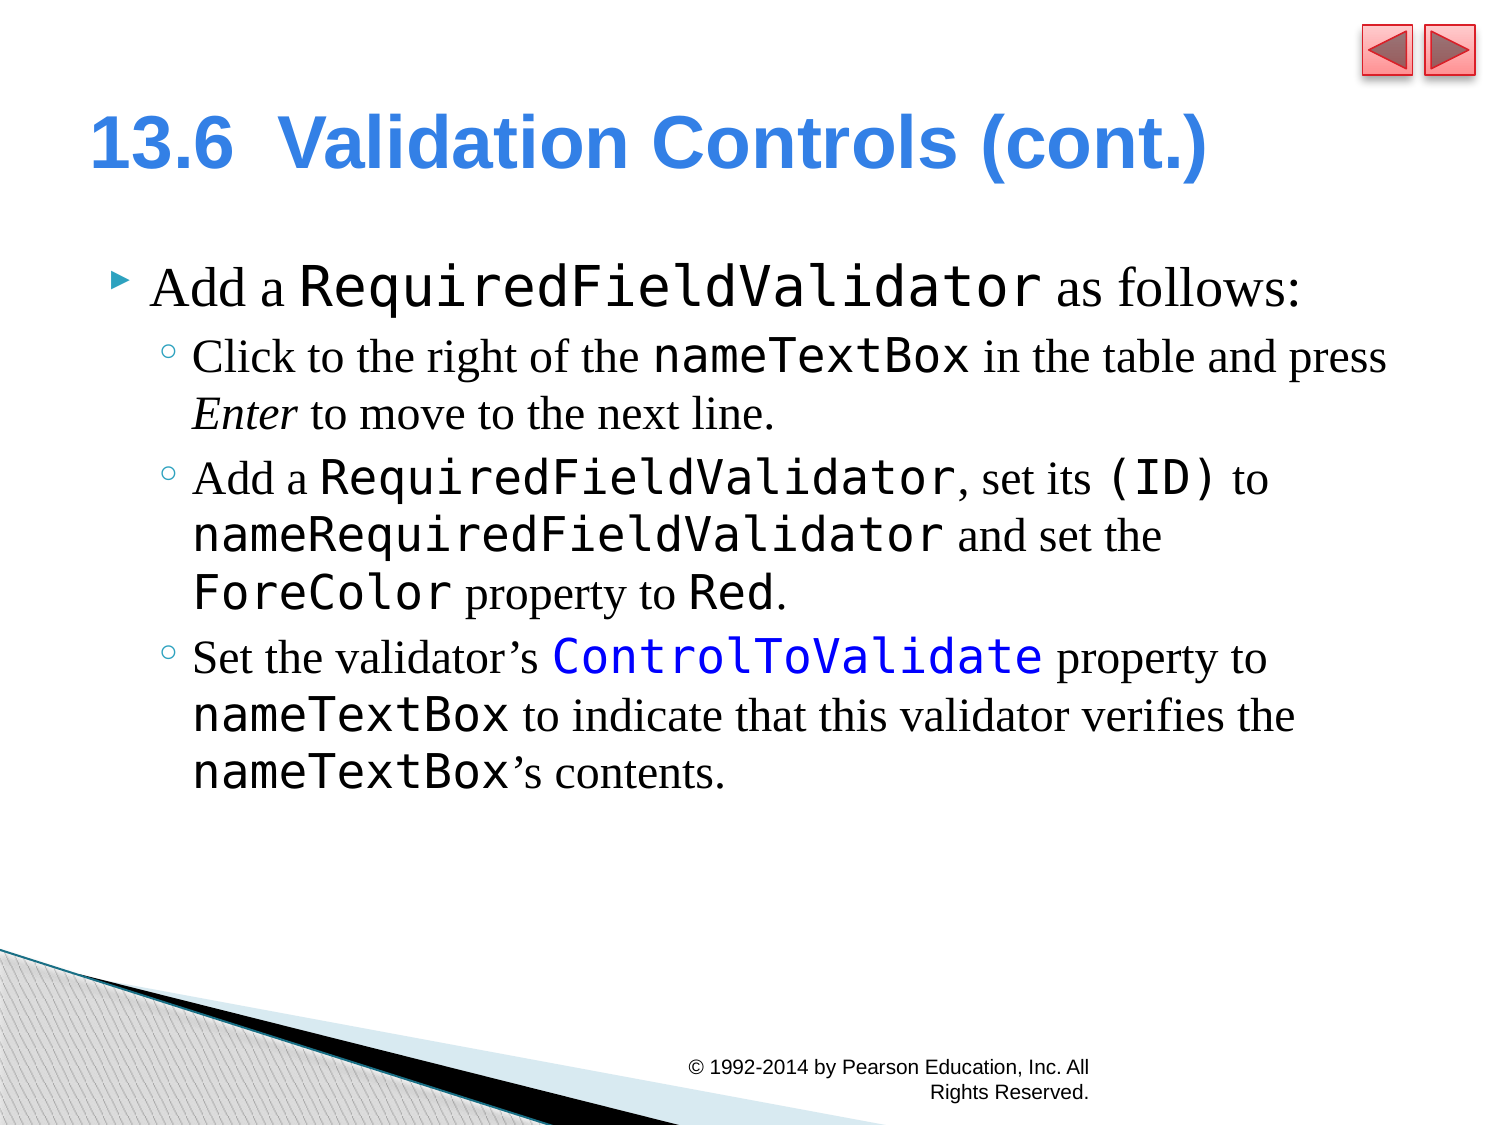

# 13.6  Validation Controls (cont.)
Add a RequiredFieldValidator as follows:
Click to the right of the nameTextBox in the table and press Enter to move to the next line.
Add a RequiredFieldValidator, set its (ID) to nameRequiredFieldValidator and set the ForeColor property to Red.
Set the validator’s ControlToValidate property to nameTextBox to indicate that this validator verifies the nameTextBox’s contents.
© 1992-2014 by Pearson Education, Inc. All Rights Reserved.